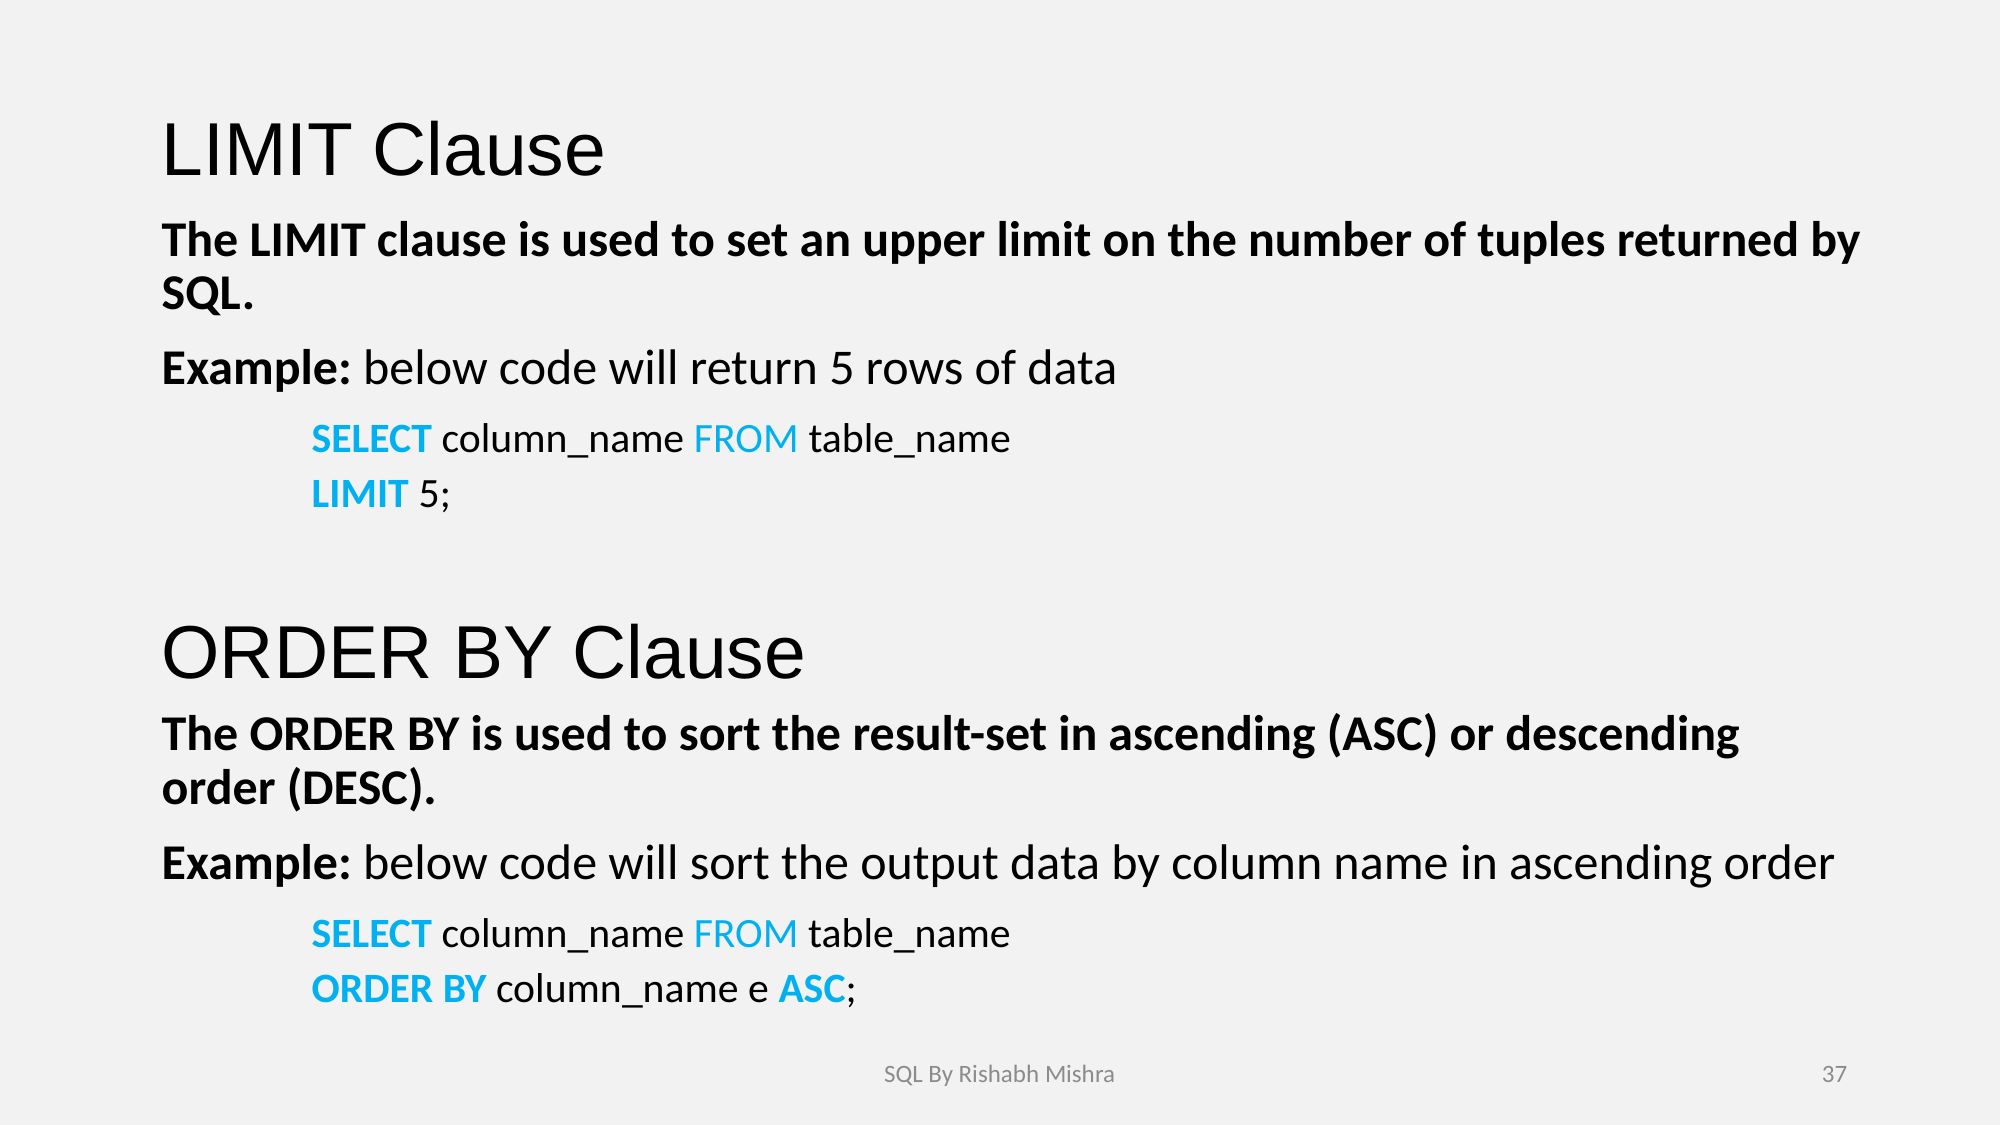

# LIMIT Clause
The LIMIT clause is used to set an upper limit on the number of tuples returned by SQL.
Example: below code will return 5 rows of data
SELECT column_name FROM table_name
LIMIT 5;
ORDER BY Clause
The ORDER BY is used to sort the result-set in ascending (ASC) or descending order (DESC).
Example: below code will sort the output data by column name in ascending order
SELECT column_name FROM table_name
ORDER BY column_name e ASC;
SQL By Rishabh Mishra
37